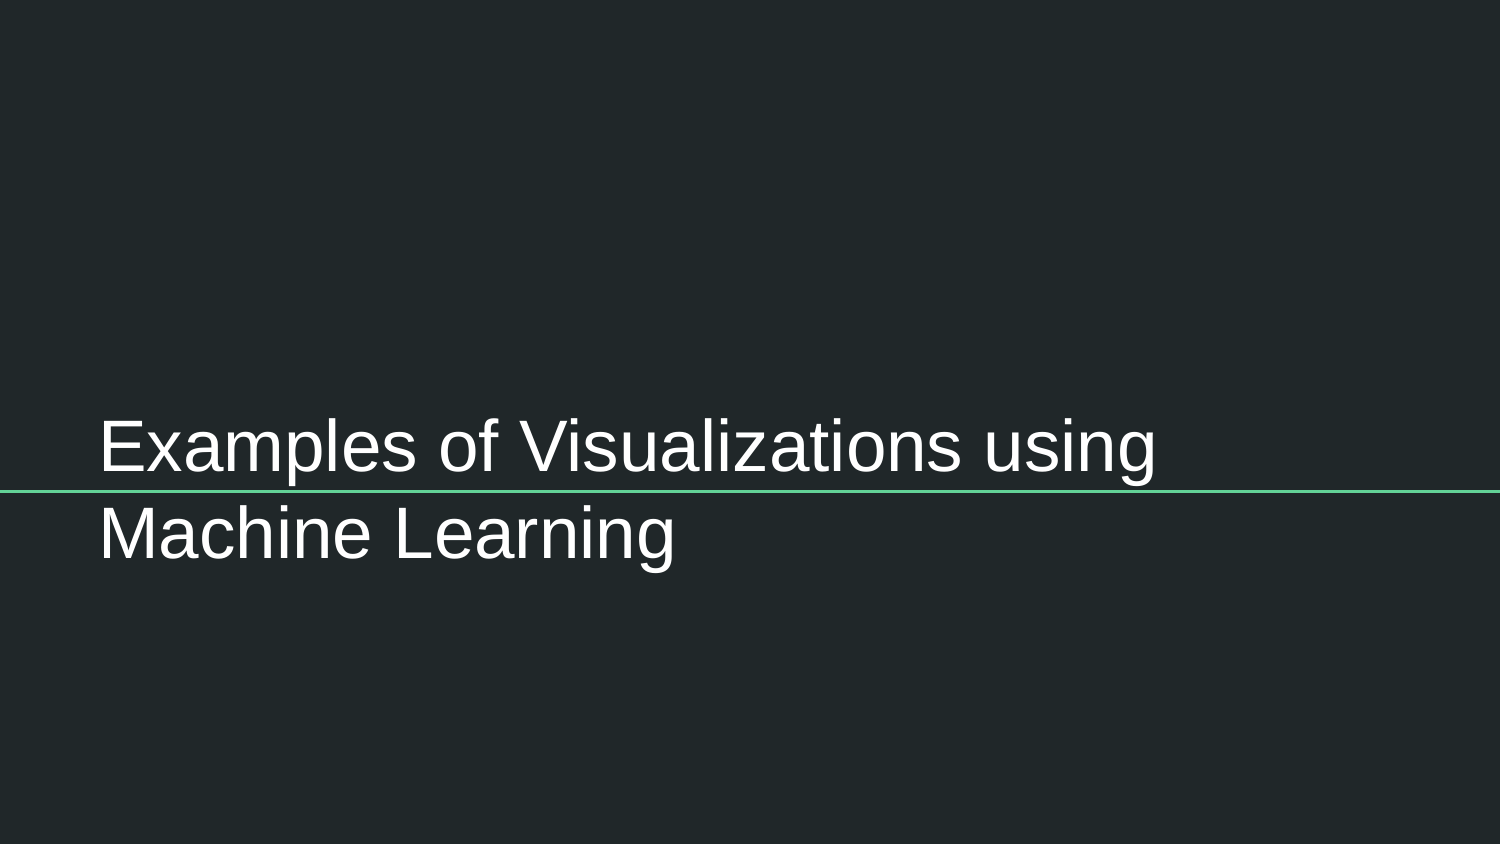

# Examples of Visualizations using Machine Learning